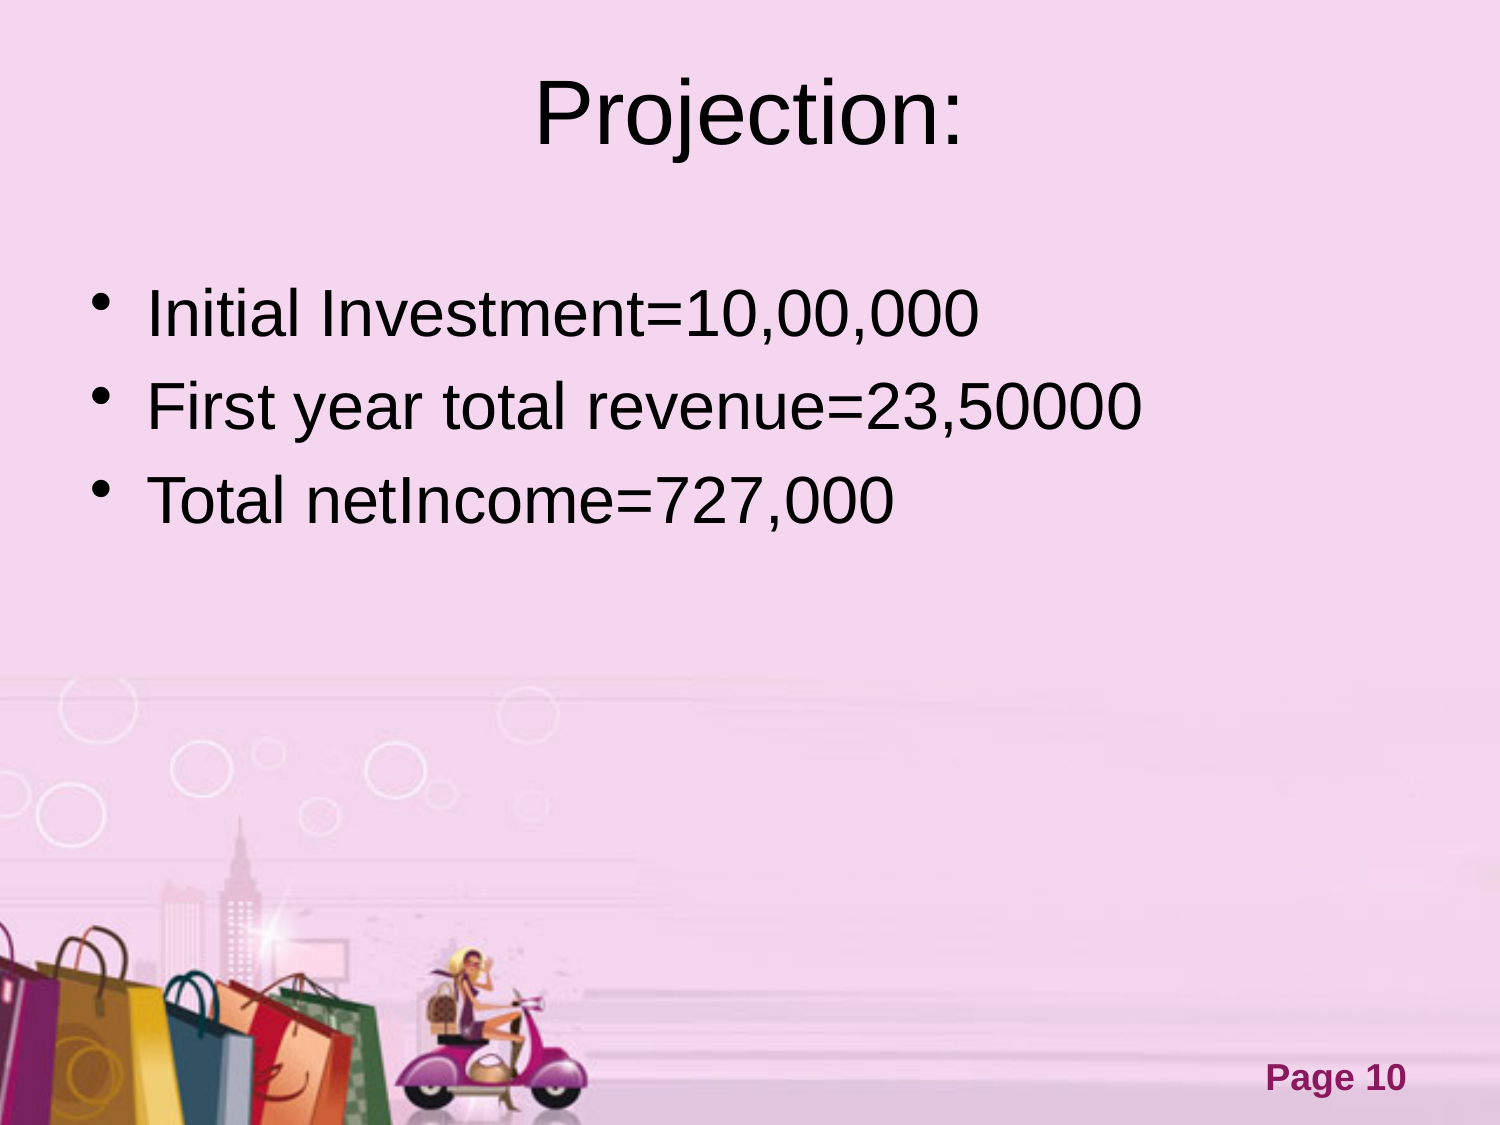

# Projection:
Initial Investment=10,00,000
First year total revenue=23,50000
Total netIncome=727,000